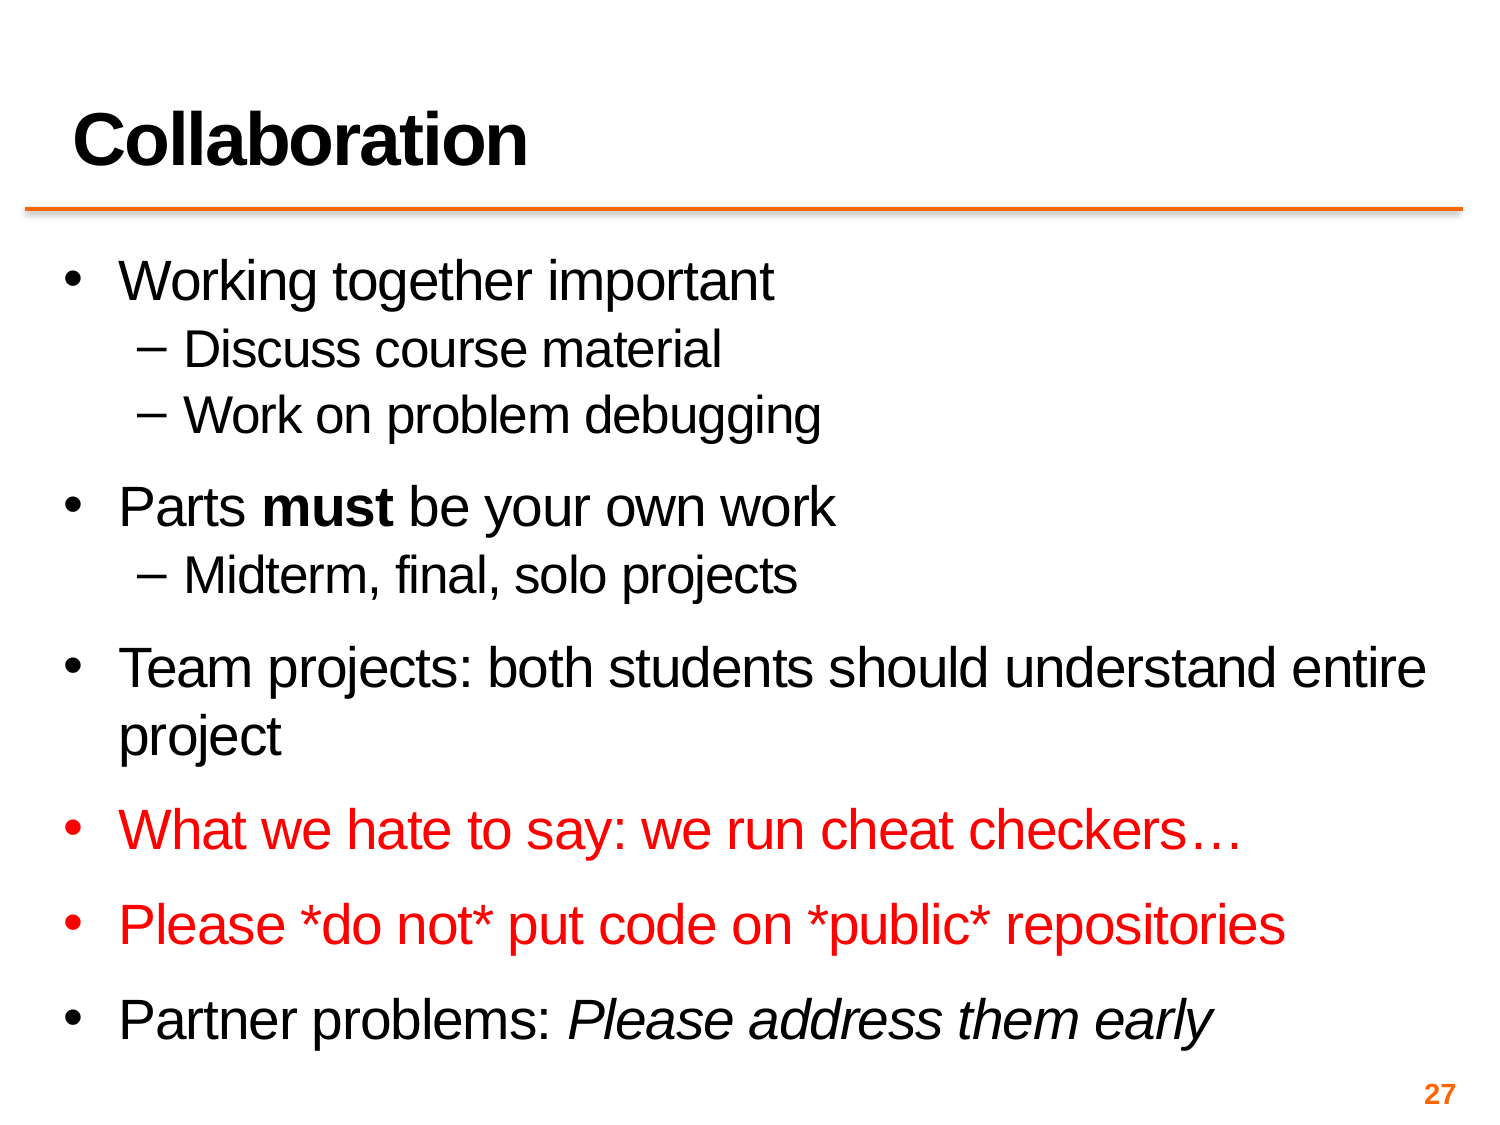

# Collaboration
Working together important
Discuss course material
Work on problem debugging
Parts must be your own work
Midterm, final, solo projects
Team projects: both students should understand entire project
What we hate to say: we run cheat checkers…
Please *do not* put code on *public* repositories
Partner problems: Please address them early

27